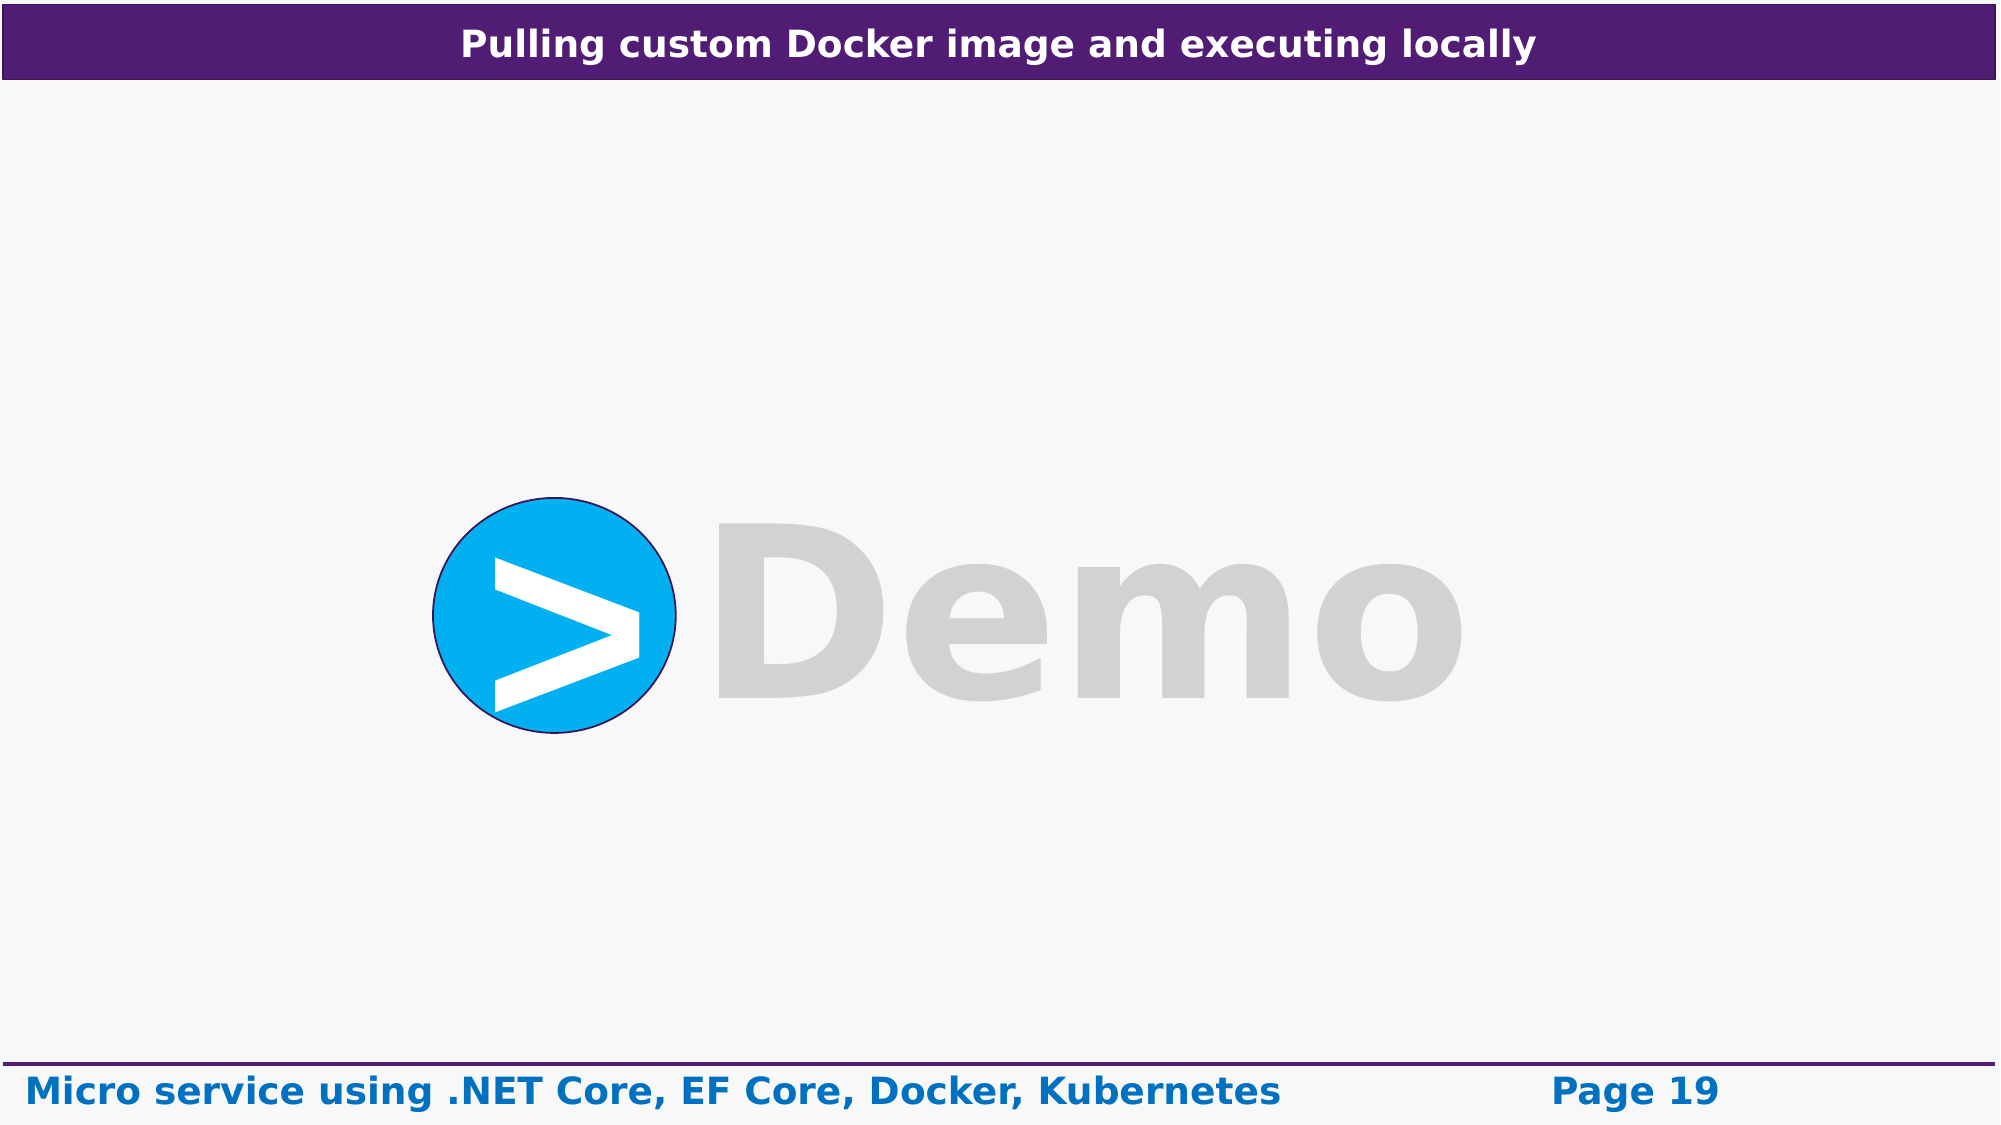

Pulling custom Docker image and executing locally
Demo
>
Micro service using .NET Core, EF Core, Docker, Kubernetes
Page 19